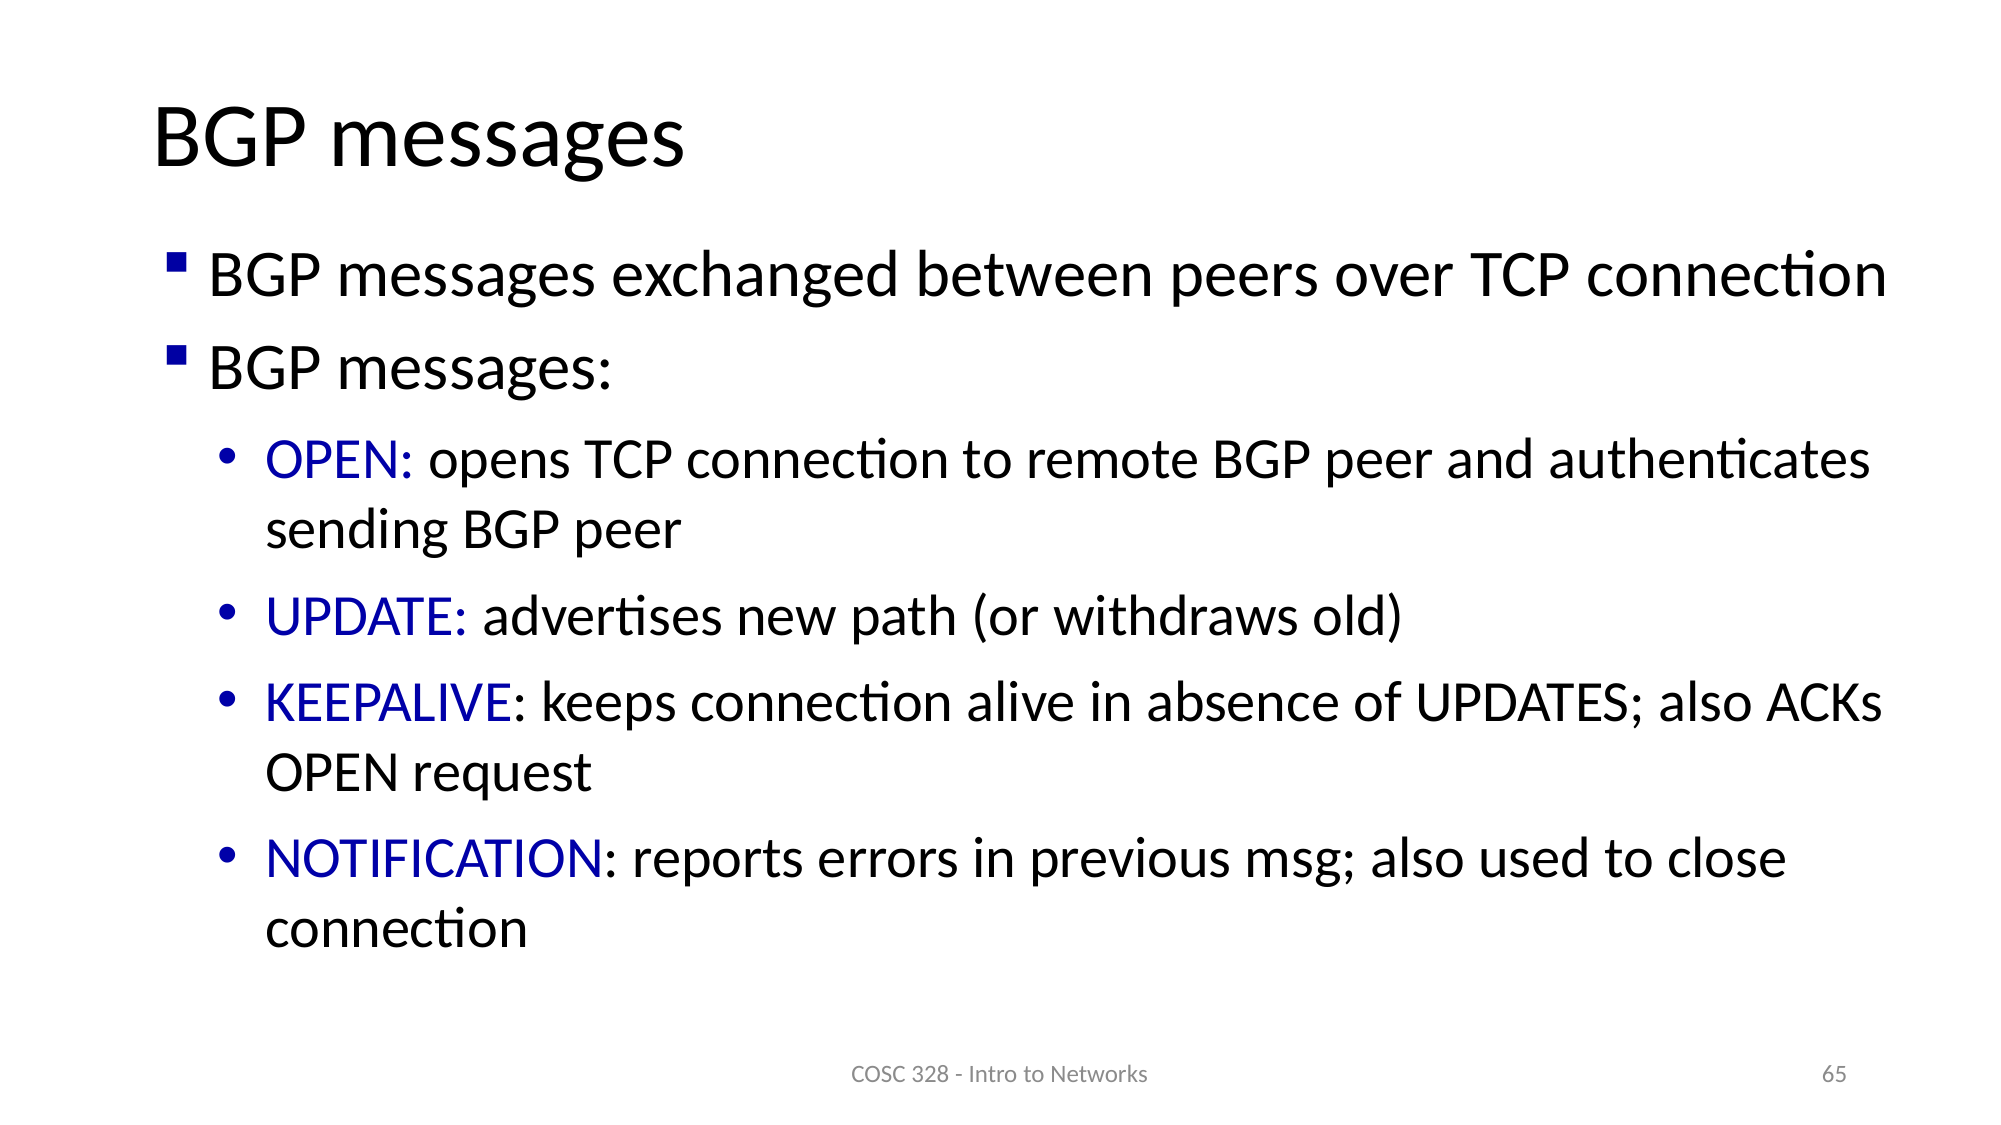

# BGP messages
BGP messages exchanged between peers over TCP connection
BGP messages:
OPEN: opens TCP connection to remote BGP peer and authenticates sending BGP peer
UPDATE: advertises new path (or withdraws old)
KEEPALIVE: keeps connection alive in absence of UPDATES; also ACKs OPEN request
NOTIFICATION: reports errors in previous msg; also used to close connection

COSC 328 - Intro to Networks
65